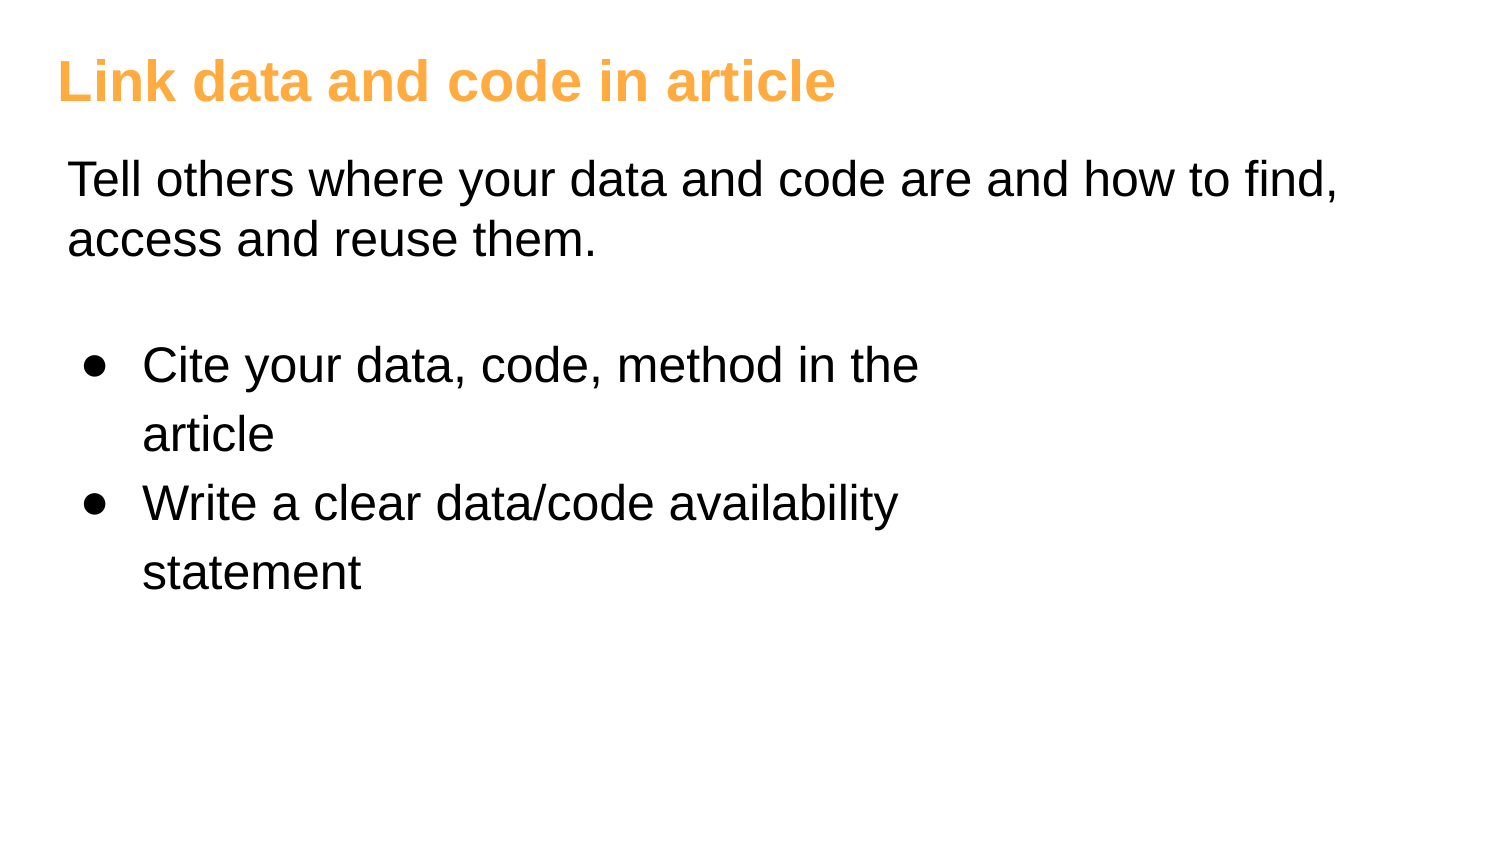

# Link data and code in article

Tell others where your data and code are and how to find, access and reuse them.
Cite your data, code, method in the article
Write a clear data/code availability statement